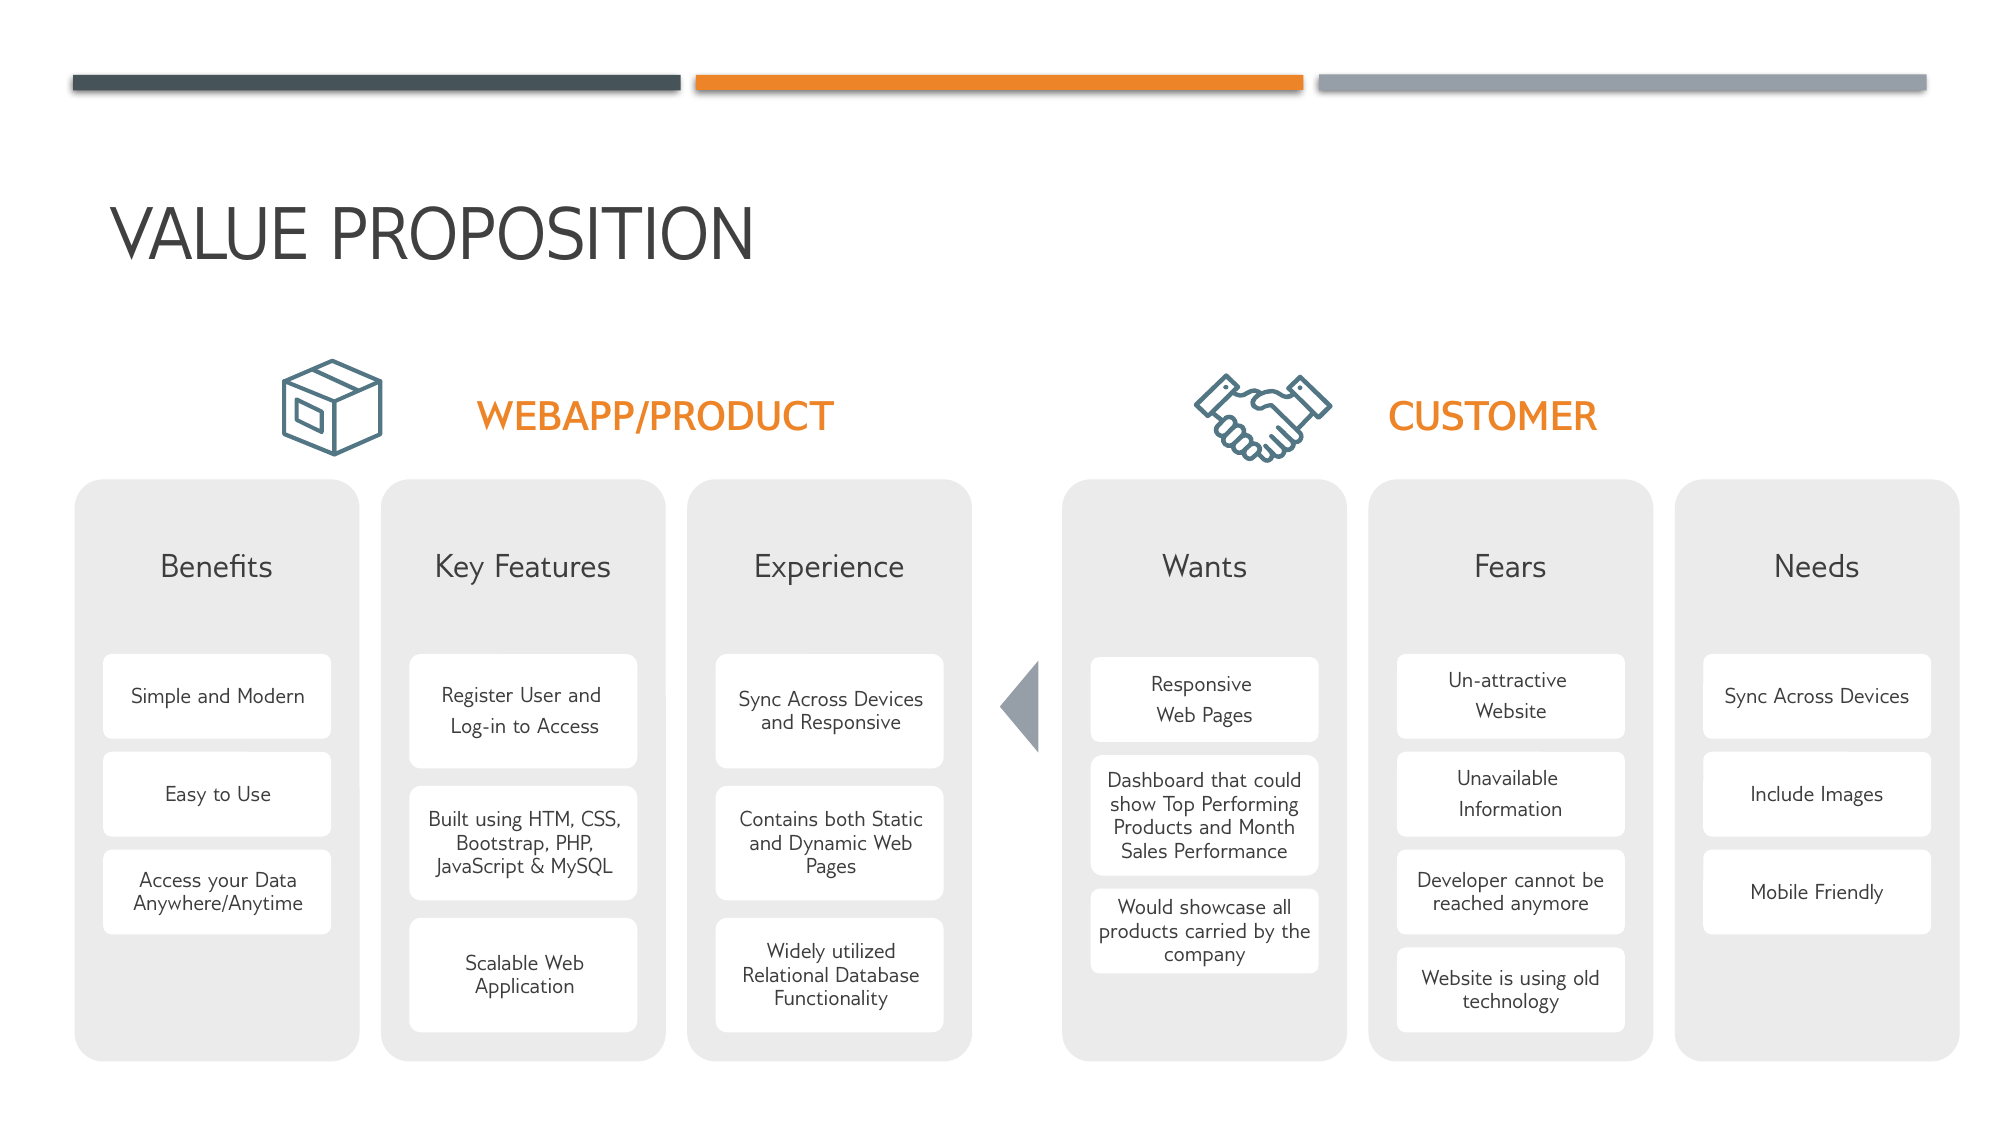

# Value Proposition

                   WEBAPP/PRODUCT
CUSTOMER
Benefits
Simple and Modern
Easy to Use
Access your Data Anywhere/Anytime

Key Features
Register User and
Log-in to Access
Built using HTM, CSS, Bootstrap, PHP, JavaScript & MySQL
Scalable Web Application
Experience
Sync Across Devices and Responsive
Contains both Static and Dynamic Web Pages
Widely utilized Relational Database Functionality

Wants

Fears

Needs

Un-attractive
Website

Sync Across Devices

Responsive
Web Pages

Dashboard that could show Top Performing Products and Month Sales Performance

Unavailable
Information

Include Images

Developer cannot be reached anymore

Mobile Friendly

Would showcase all products carried by the company

Website is using old technology